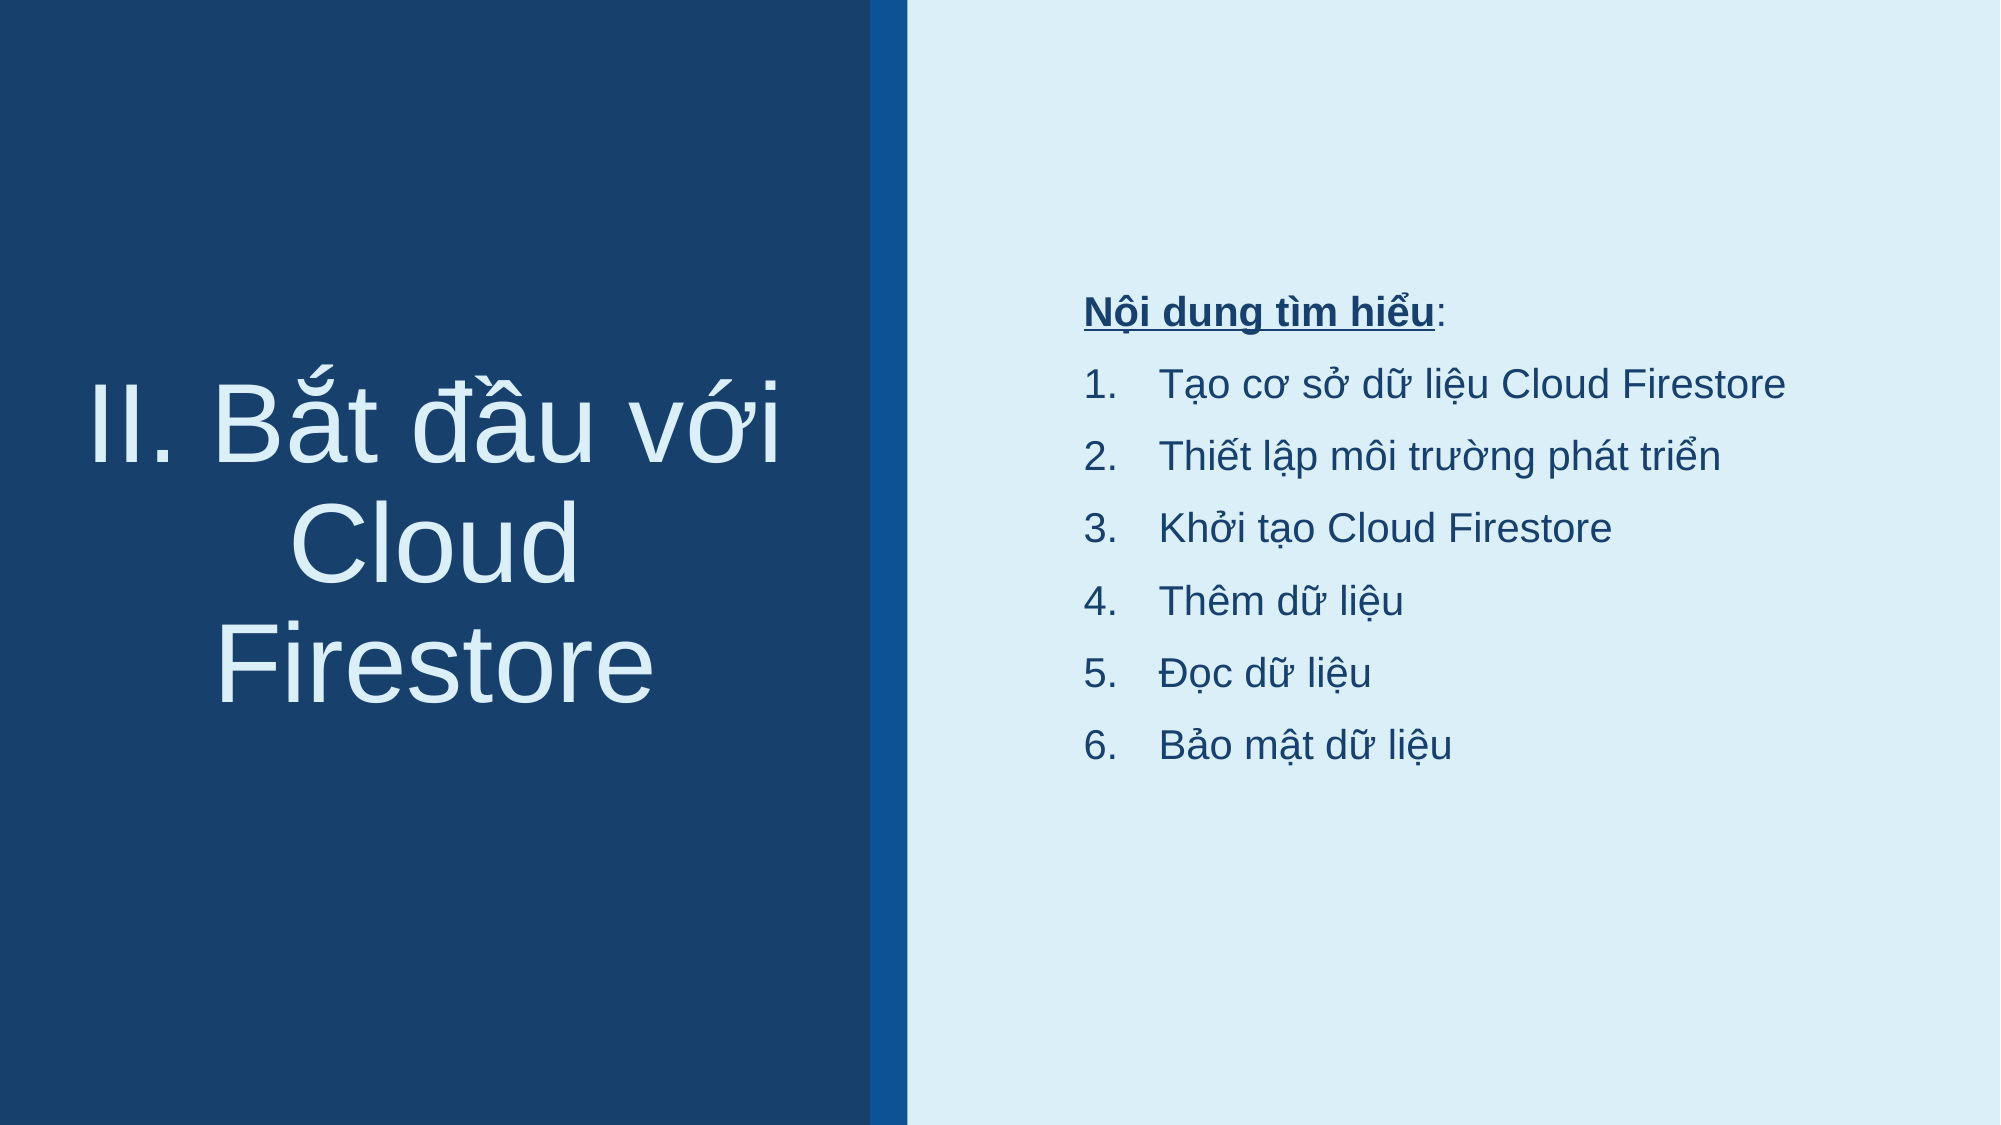

Nội dung tìm hiểu:
Tạo cơ sở dữ liệu Cloud Firestore
Thiết lập môi trường phát triển
Khởi tạo Cloud Firestore
Thêm dữ liệu
Đọc dữ liệu
Bảo mật dữ liệu

# II. Bắt đầu với Cloud Firestore